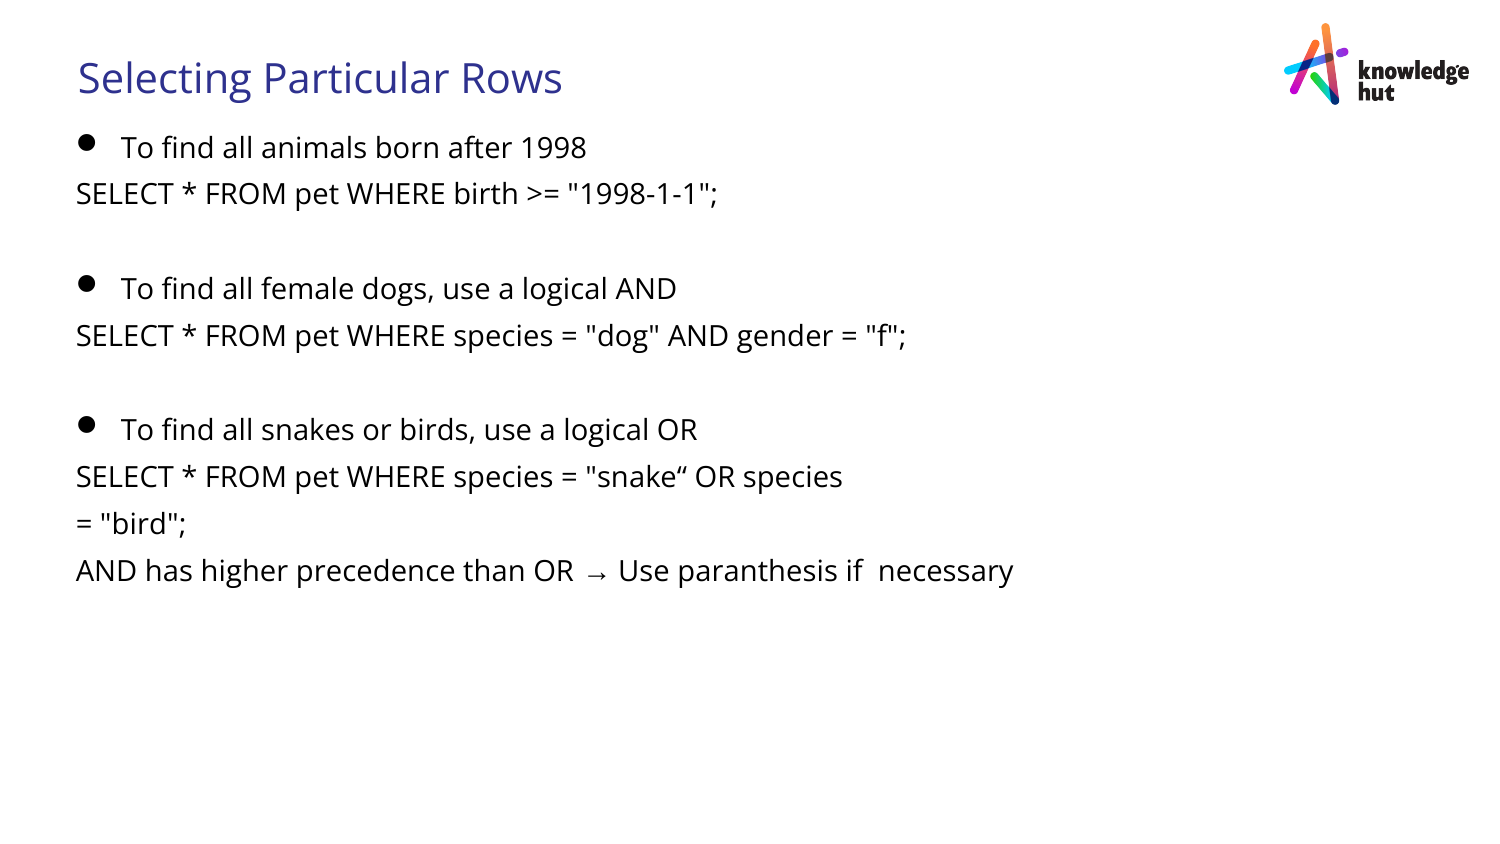

Selecting Particular Rows
To find all animals born after 1998
SELECT * FROM pet WHERE birth >= "1998-1-1";

To find all female dogs, use a logical AND
SELECT * FROM pet WHERE species = "dog" AND gender = "f";

To find all snakes or birds, use a logical OR
SELECT * FROM pet WHERE species = "snake“ OR species
= "bird";
AND has higher precedence than OR → Use paranthesis if  necessary